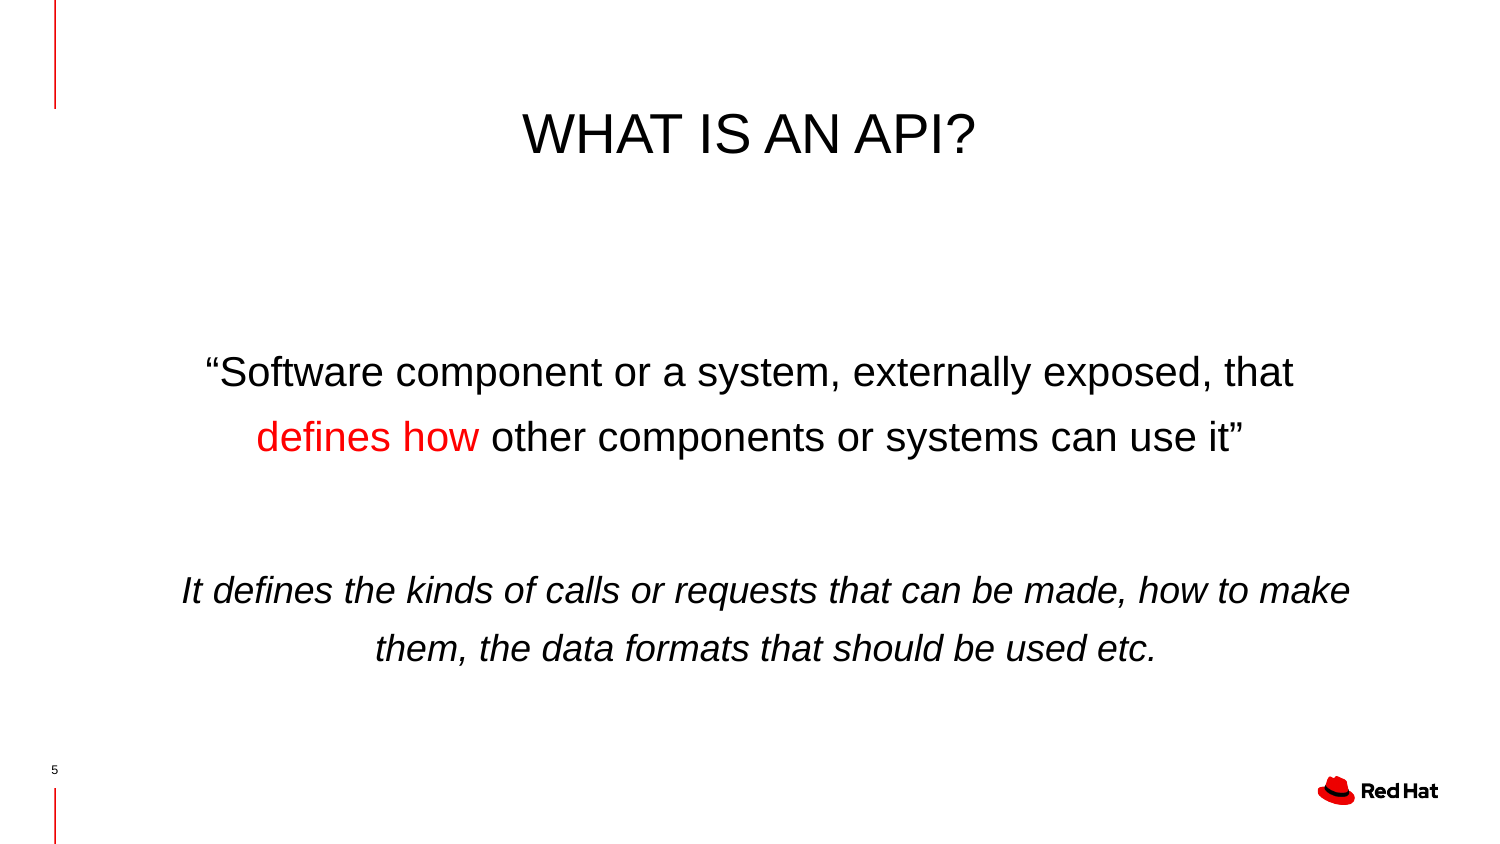

# WHAT IS AN API?

“Software component or a system, externally exposed, that defines how other components or systems can use it”

It defines the kinds of calls or requests that can be made, how to make them, the data formats that should be used etc.

5